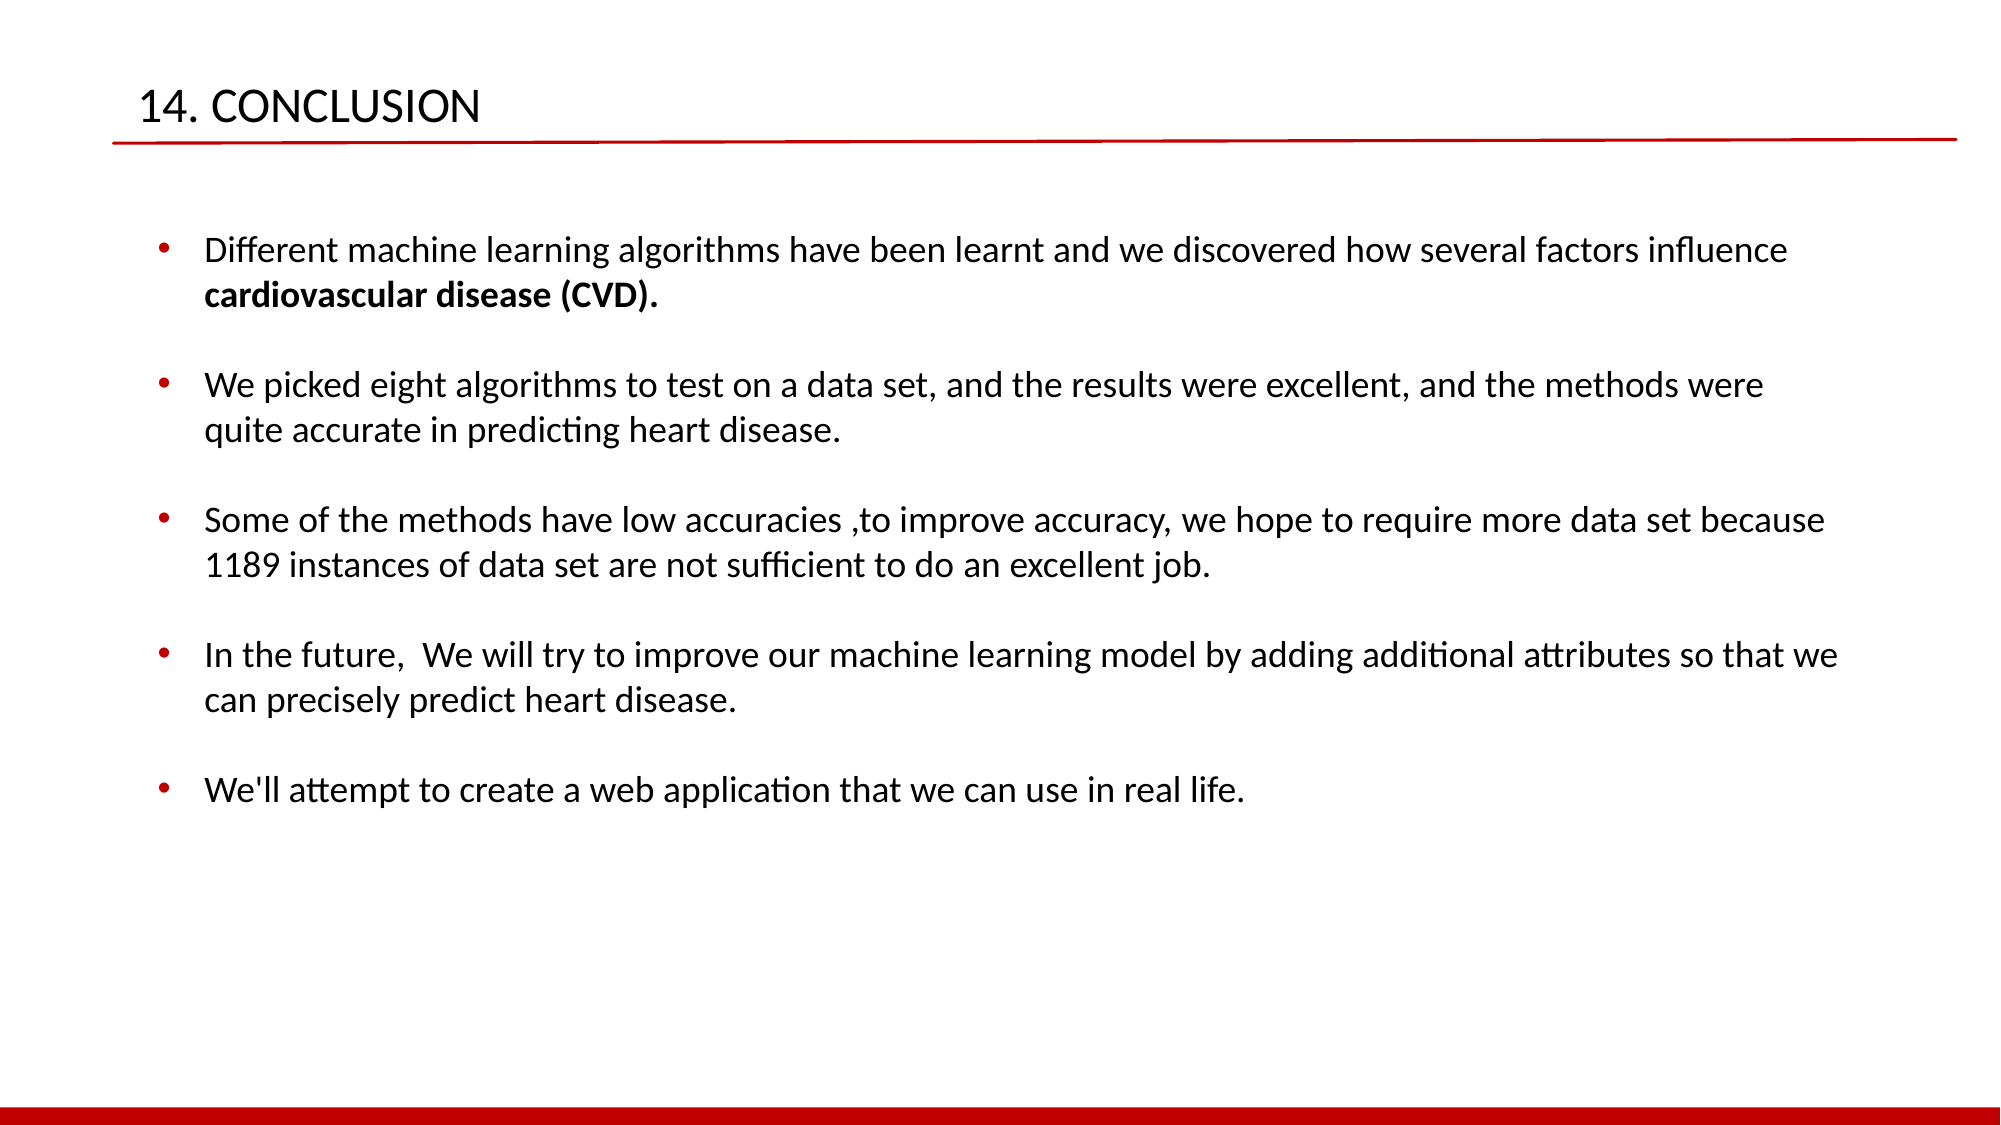

14. CONCLUSION
Different machine learning algorithms have been learnt and we discovered how several factors influence cardiovascular disease (CVD).

We picked eight algorithms to test on a data set, and the results were excellent, and the methods were quite accurate in predicting heart disease.

Some of the methods have low accuracies ,to improve accuracy, we hope to require more data set because 1189 instances of data set are not sufficient to do an excellent job.

In the future,  We will try to improve our machine learning model by adding additional attributes so that we can precisely predict heart disease.

We'll attempt to create a web application that we can use in real life.